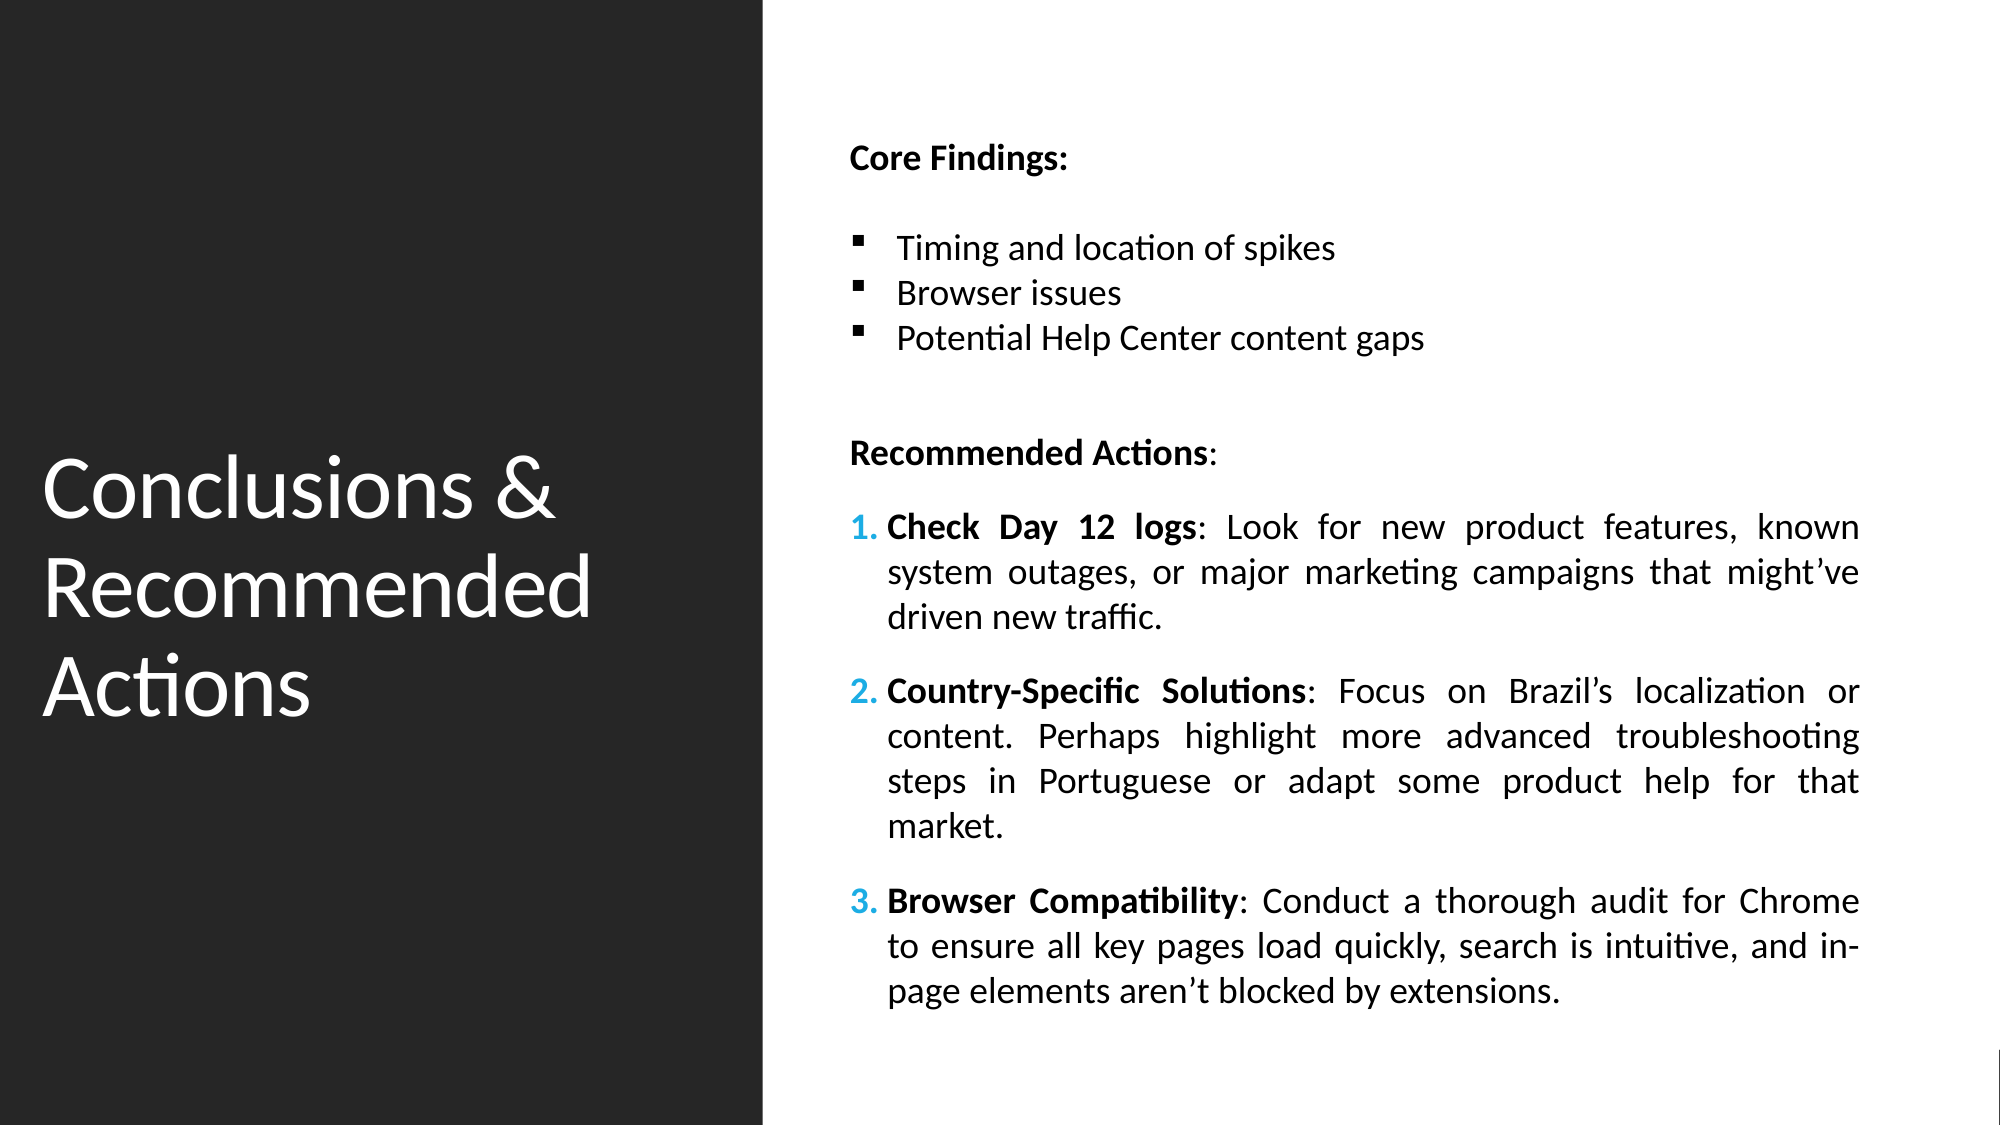

# Conclusions & Recommended Actions
Core Findings:

Timing and location of spikes
Browser issues
Potential Help Center content gaps

Recommended Actions:
Check Day 12 logs: Look for new product features, known system outages, or major marketing campaigns that might’ve driven new traffic.
Country-Specific Solutions: Focus on Brazil’s localization or content. Perhaps highlight more advanced troubleshooting steps in Portuguese or adapt some product help for that market.
Browser Compatibility: Conduct a thorough audit for Chrome to ensure all key pages load quickly, search is intuitive, and in-page elements aren’t blocked by extensions.